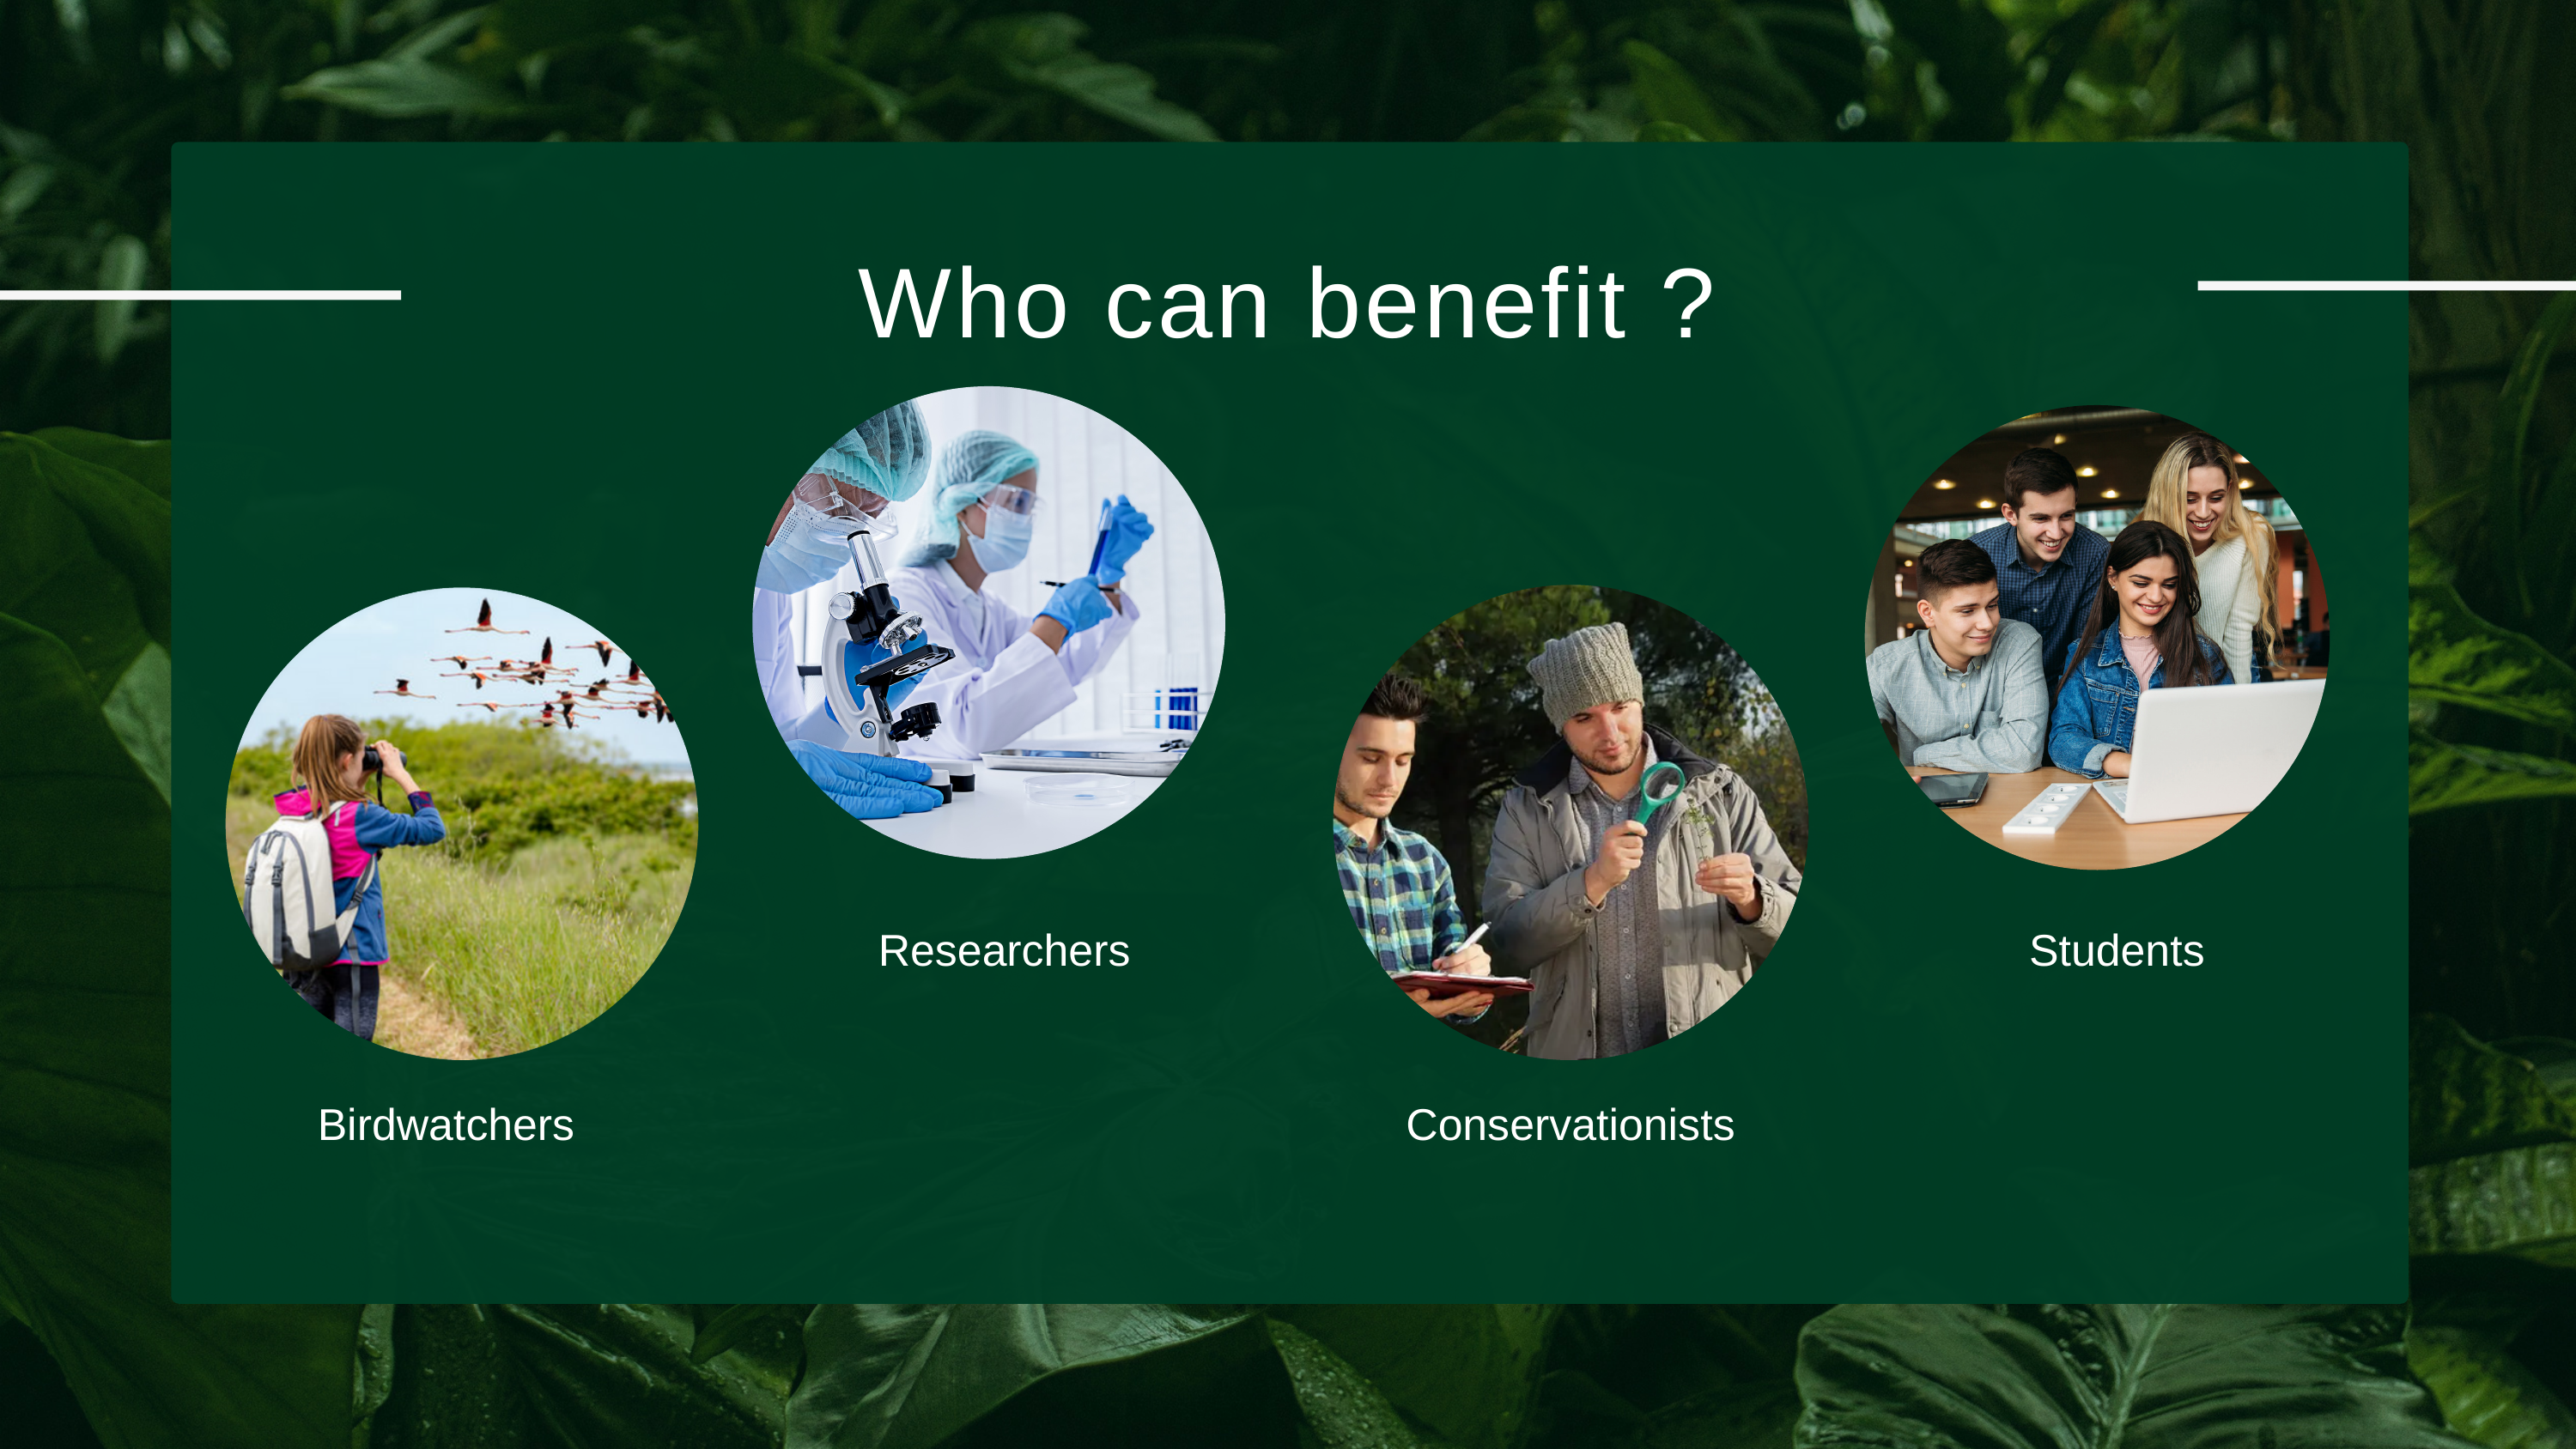

Who can benefit ?

Researchers
Students
Birdwatchers
Conservationists